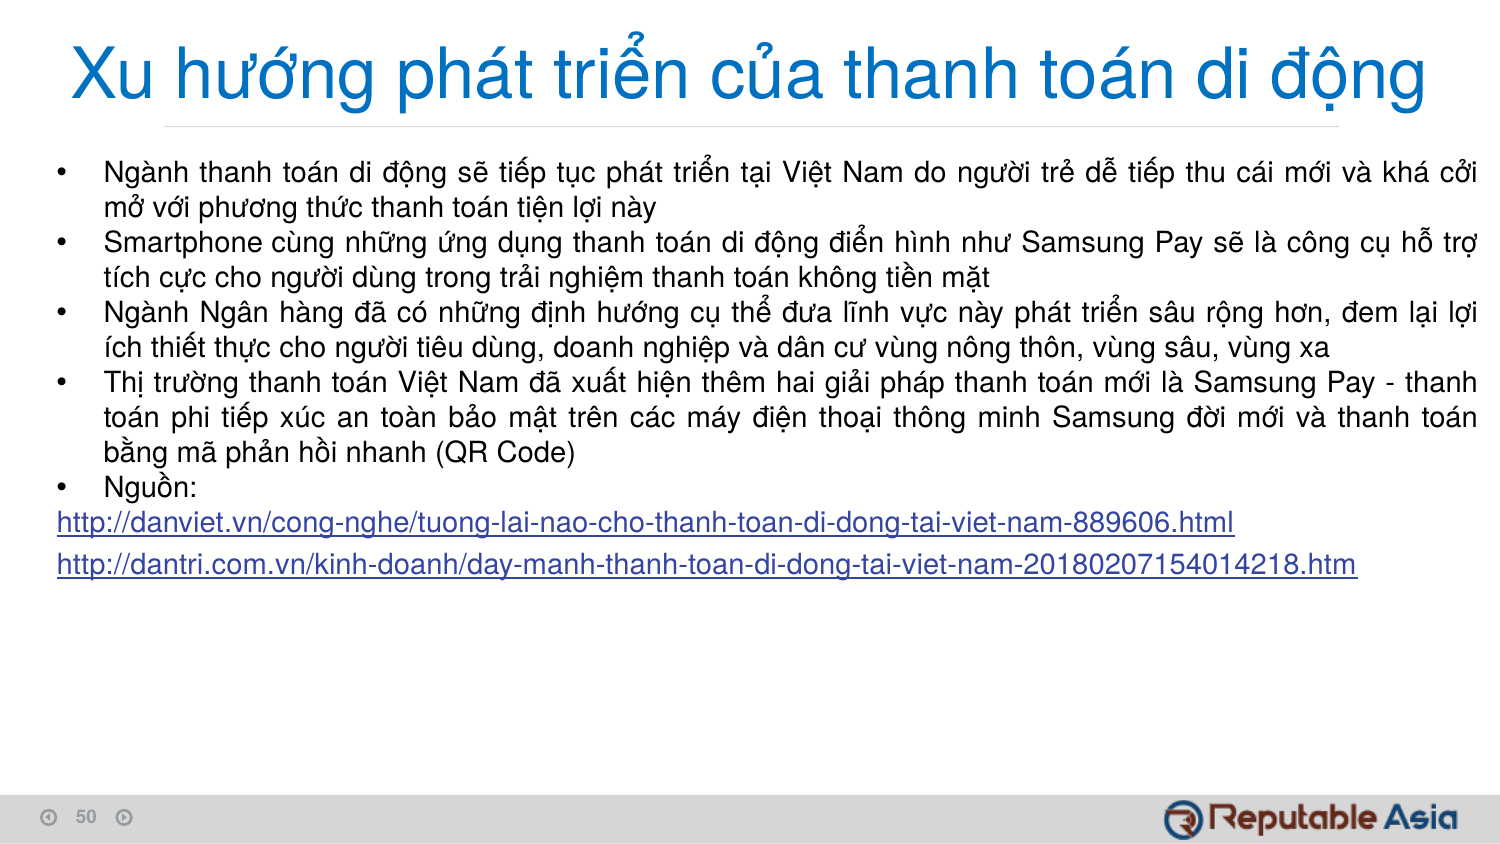

Xu hướng phát triển của thanh toán di động

Ngành thanh toán di động sẽ tiếp tục phát triển tại Việt Nam do người trẻ dễ tiếp thu cái mới và khá cởi mở với phương thức thanh toán tiện lợi này
Smartphone cùng những ứng dụng thanh toán di động điển hình như Samsung Pay sẽ là công cụ hỗ trợ tích cực cho người dùng trong trải nghiệm thanh toán không tiền mặt
Ngành Ngân hàng đã có những định hướng cụ thể đưa lĩnh vực này phát triển sâu rộng hơn, đem lại lợi ích thiết thực cho người tiêu dùng, doanh nghiệp và dân cư vùng nông thôn, vùng sâu, vùng xa
Thị trường thanh toán Việt Nam đã xuất hiện thêm hai giải pháp thanh toán mới là Samsung Pay - thanh toán phi tiếp xúc an toàn bảo mật trên các máy điện thoại thông minh Samsung đời mới và thanh toán bằng mã phản hồi nhanh (QR Code)
Nguồn:
http://danviet.vn/cong-nghe/tuong-lai-nao-cho-thanh-toan-di-dong-tai-viet-nam-889606.html
http://dantri.com.vn/kinh-doanh/day-manh-thanh-toan-di-dong-tai-viet-nam-20180207154014218.htm

1
1
2
4
50